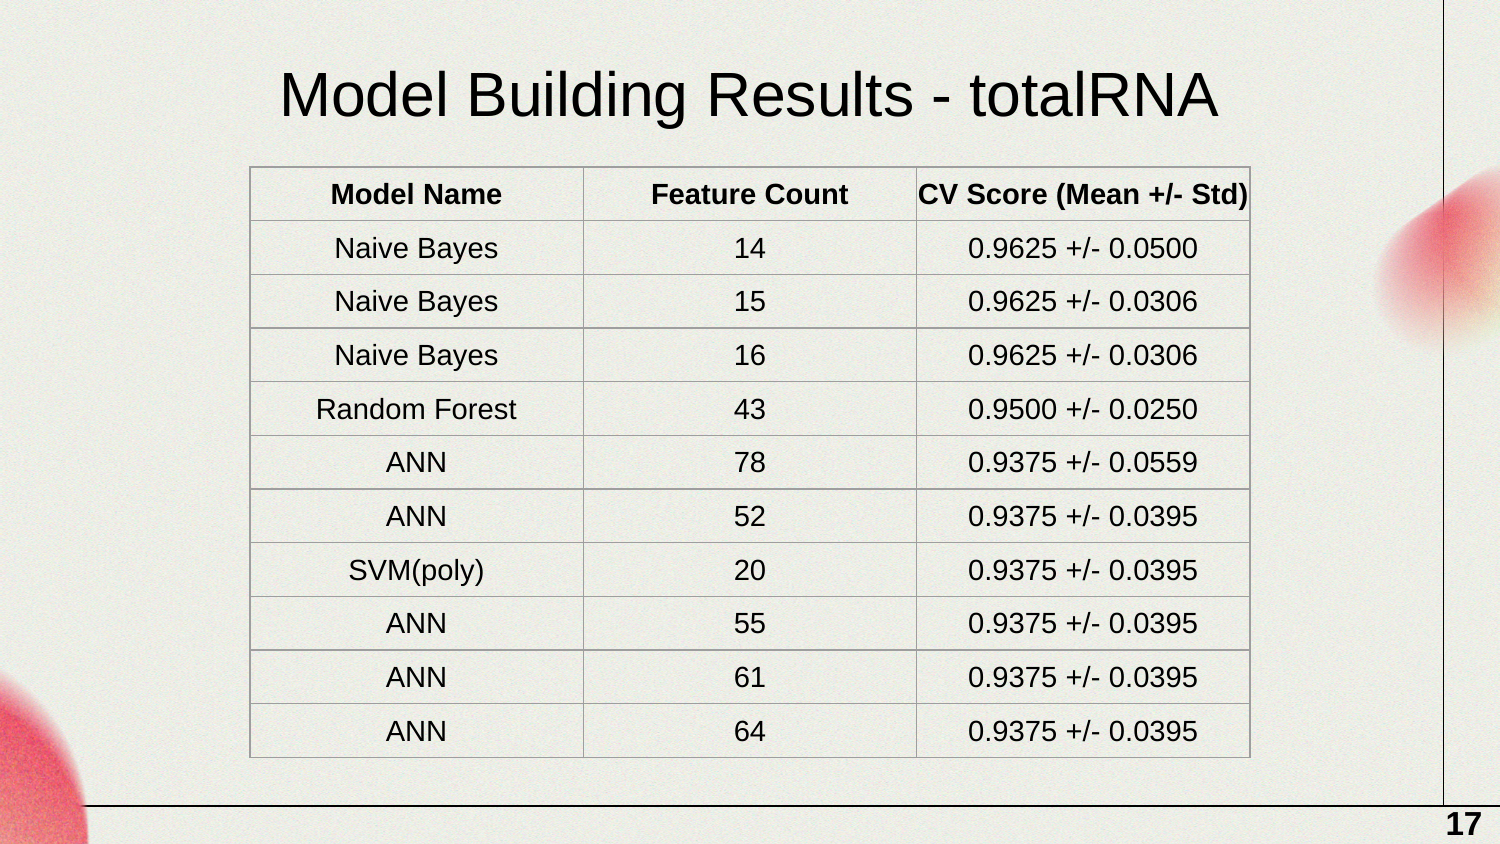

# Model Building Results - totalRNA
| Model Name | Feature Count | CV Score (Mean +/- Std) |
| --- | --- | --- |
| Naive Bayes | 14 | 0.9625 +/- 0.0500 |
| Naive Bayes | 15 | 0.9625 +/- 0.0306 |
| Naive Bayes | 16 | 0.9625 +/- 0.0306 |
| Random Forest | 43 | 0.9500 +/- 0.0250 |
| ANN | 78 | 0.9375 +/- 0.0559 |
| ANN | 52 | 0.9375 +/- 0.0395 |
| SVM(poly) | 20 | 0.9375 +/- 0.0395 |
| ANN | 55 | 0.9375 +/- 0.0395 |
| ANN | 61 | 0.9375 +/- 0.0395 |
| ANN | 64 | 0.9375 +/- 0.0395 |
17